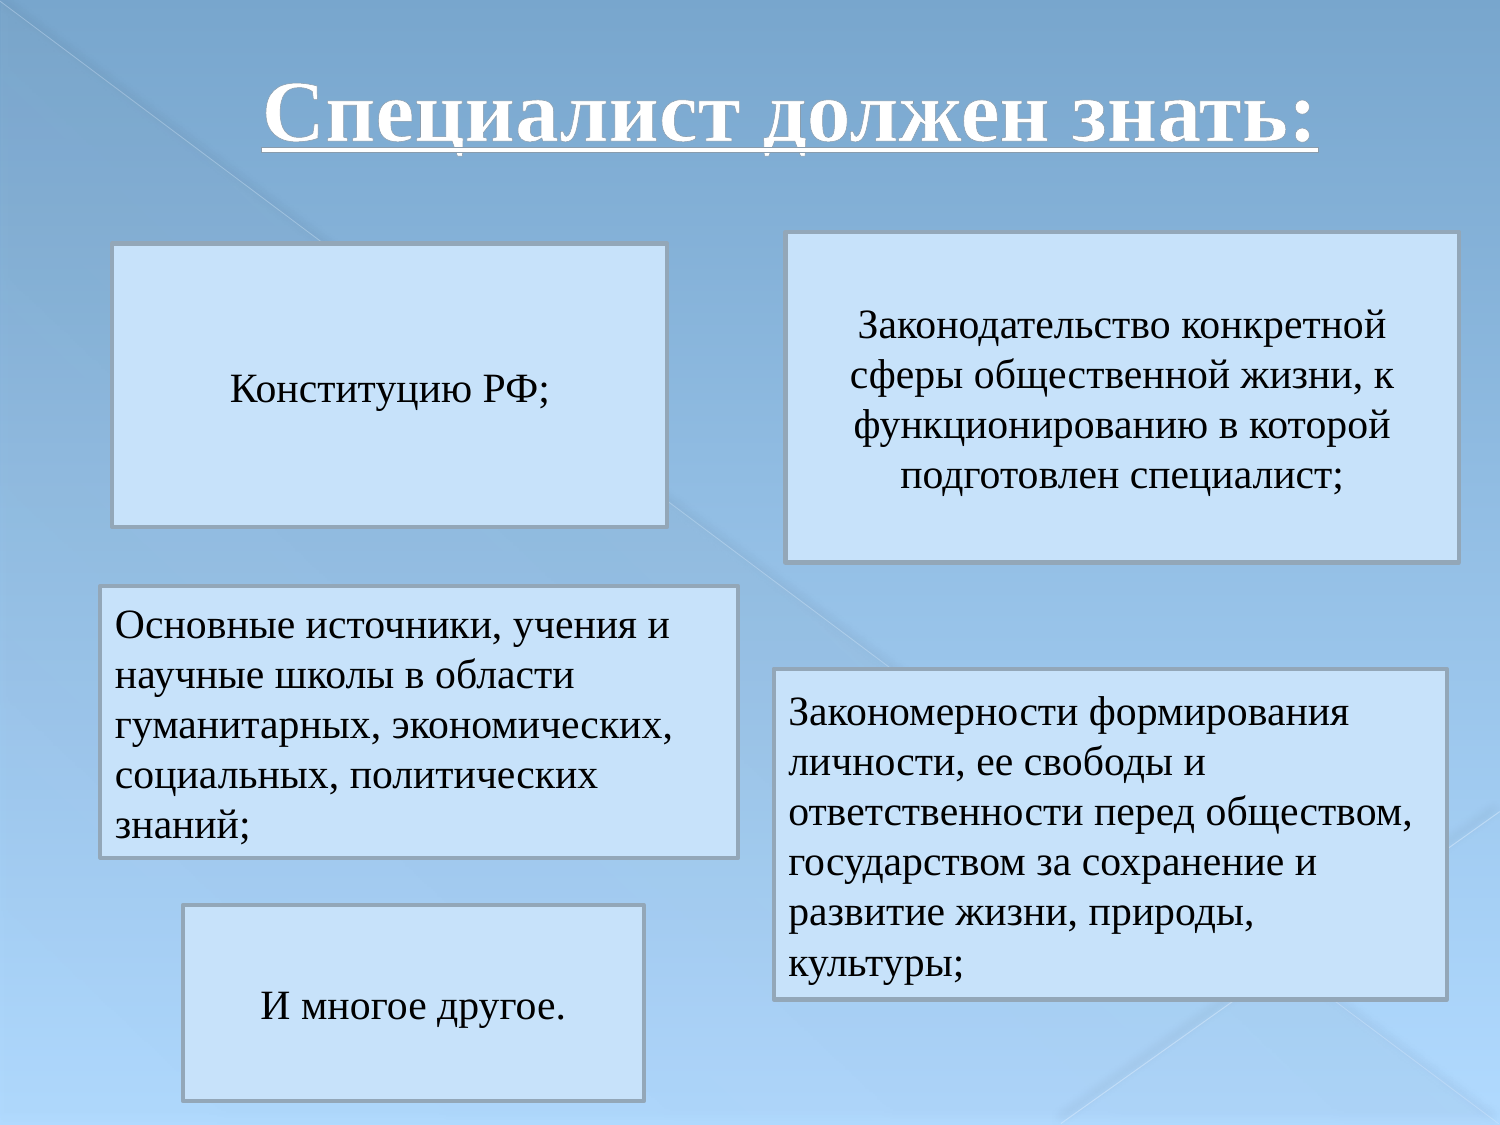

# Специалист должен знать:
Законодательство конкретной сферы общественной жизни, к функционированию в которой подготовлен специалист;
Конституцию РФ;
Основные источники, учения и научные школы в области гуманитарных, экономических, социальных, политических знаний;
Закономерности формирования личности, ее свободы и ответственности перед обществом, государством за сохранение и развитие жизни, природы, культуры;
И многое другое.